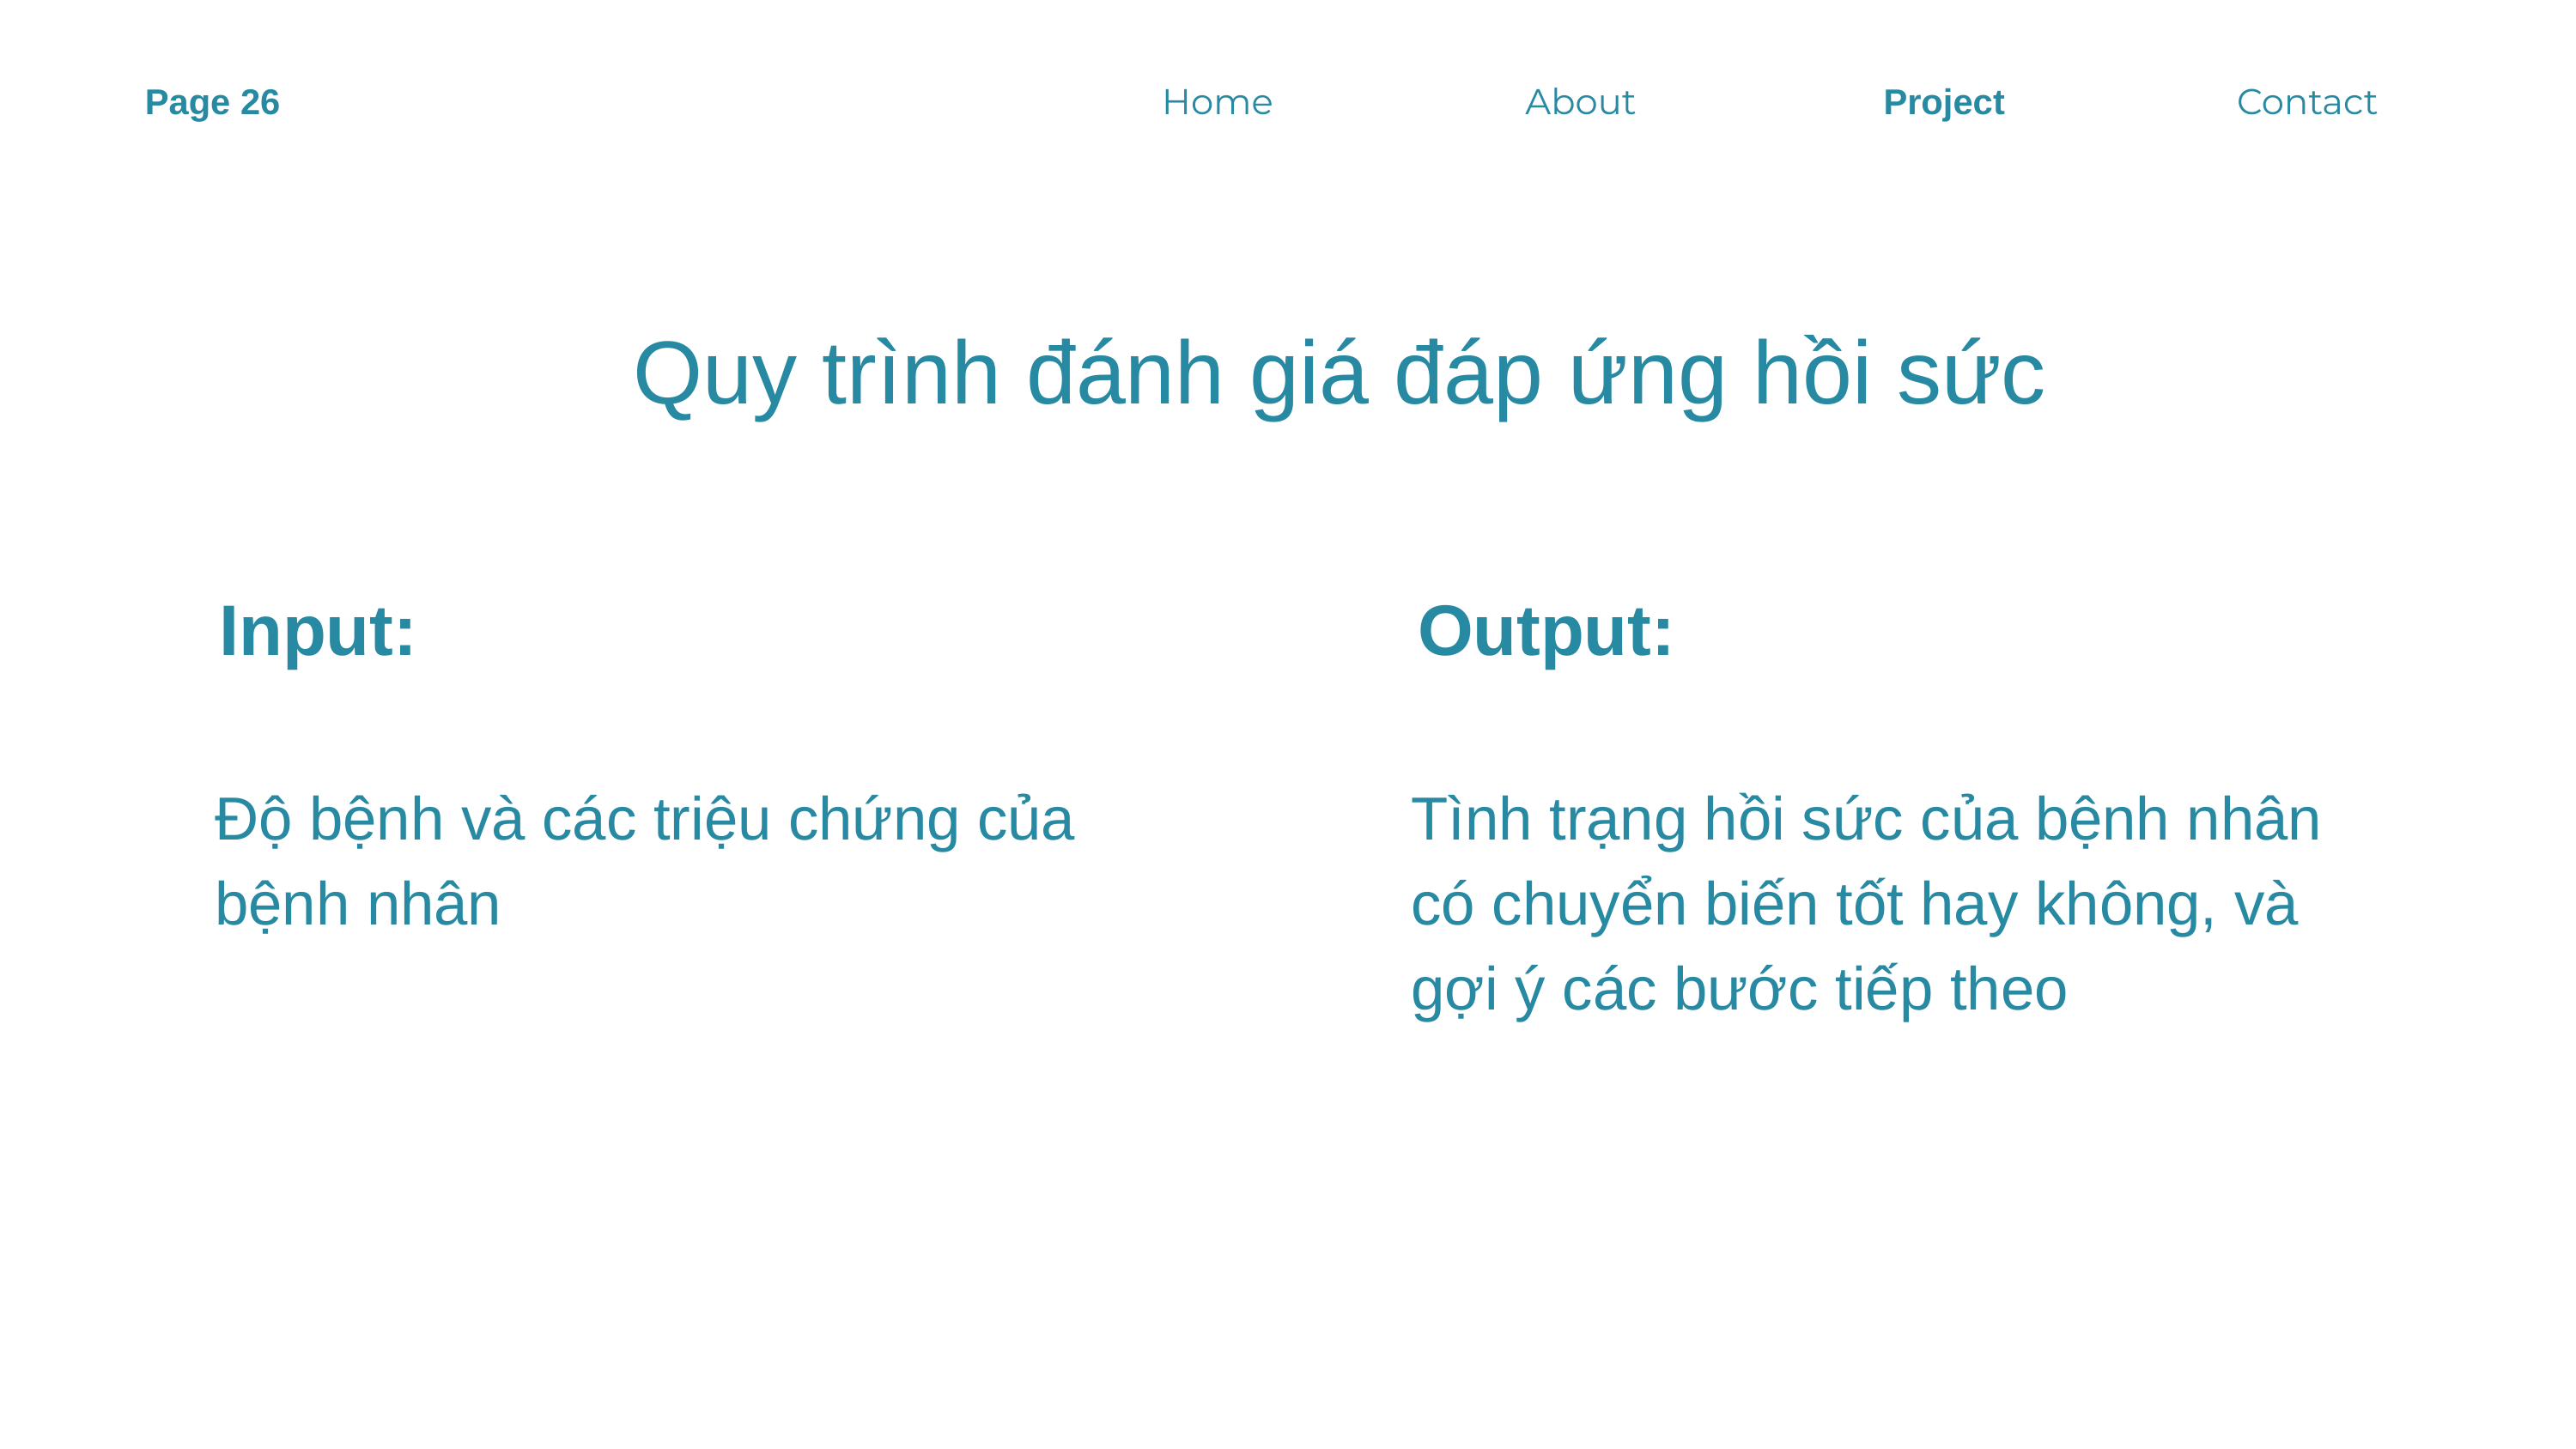

Page 26
Home
About
Project
Contact
Quy trình đánh giá đáp ứng hồi sức
Input:
Output:
Độ bệnh và các triệu chứng của bệnh nhân
Tình trạng hồi sức của bệnh nhân có chuyển biến tốt hay không, và gợi ý các bước tiếp theo